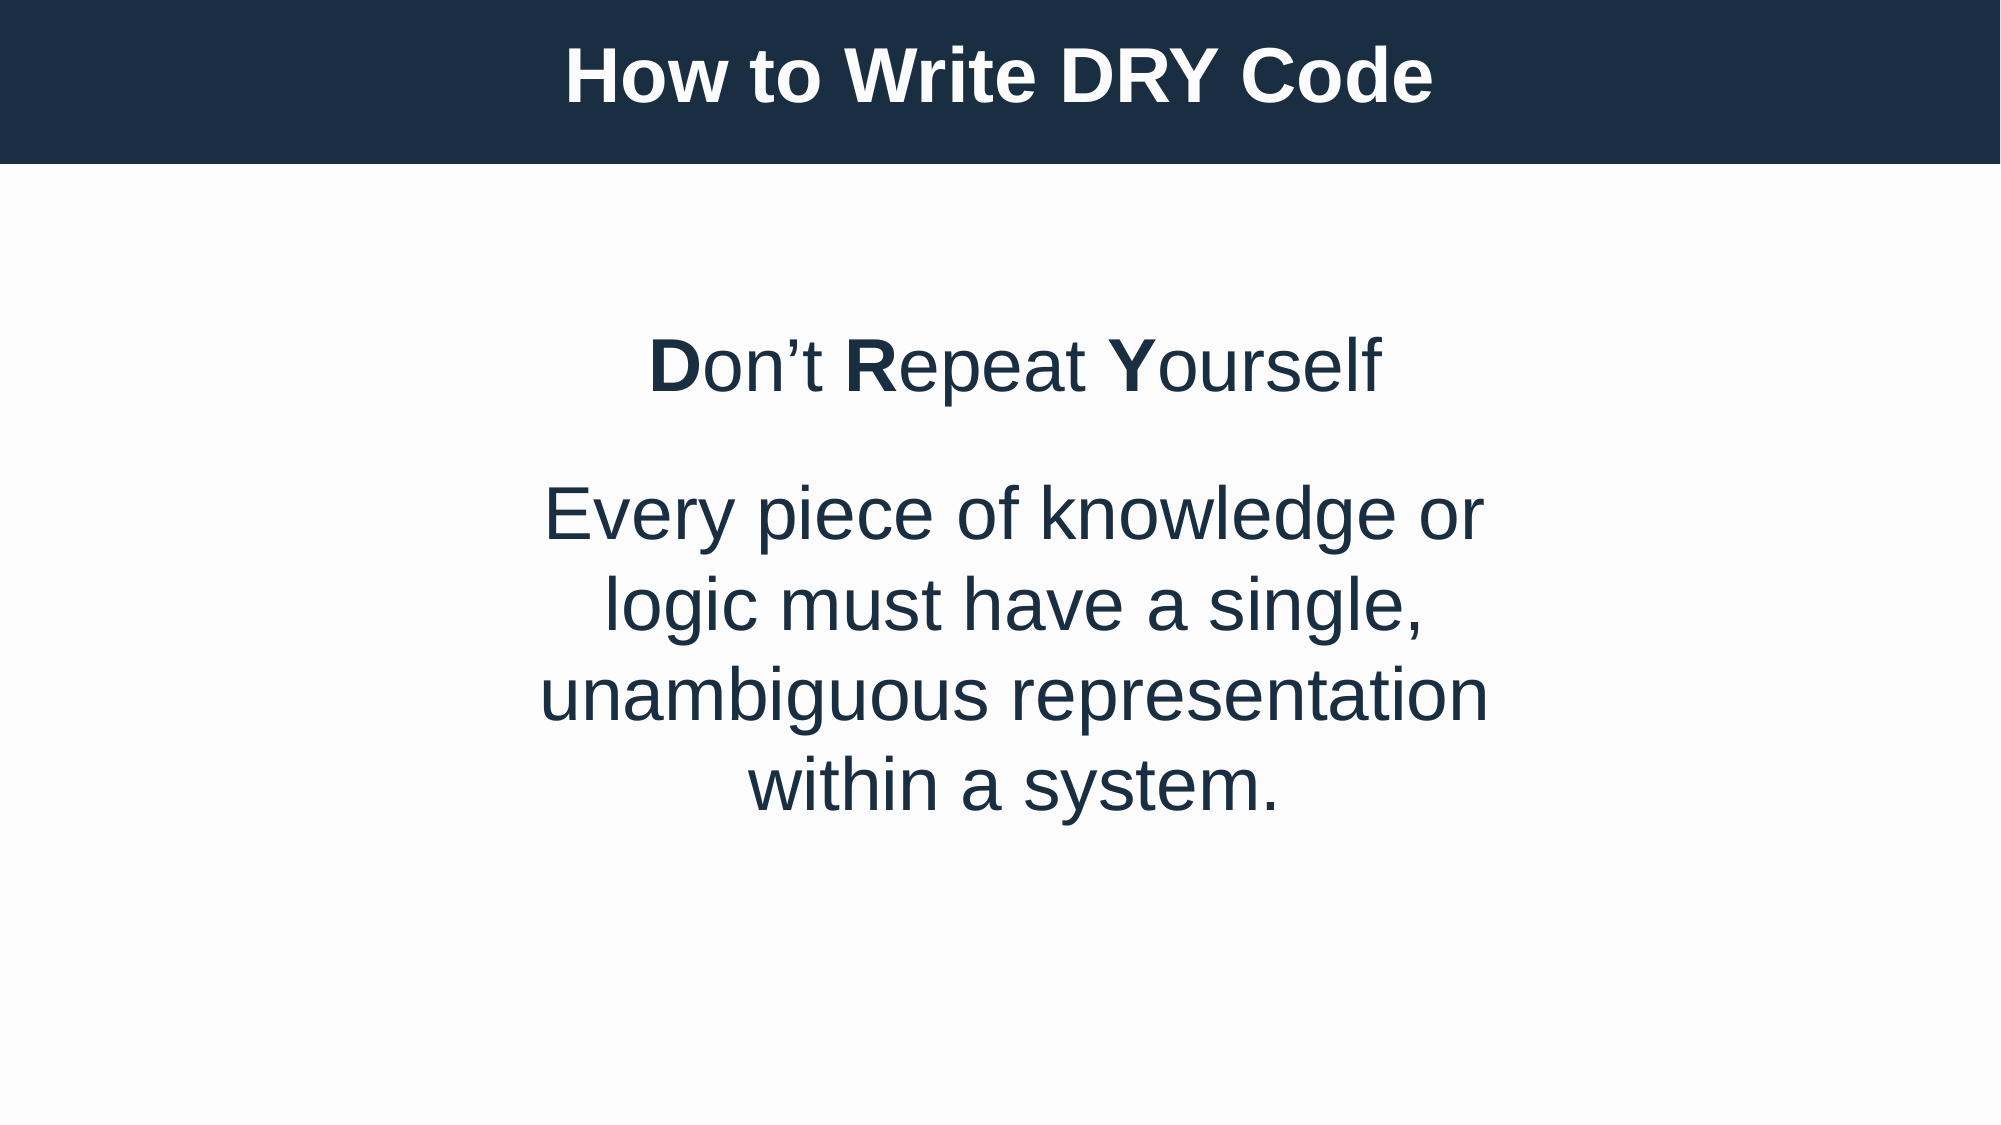

# How to Write DRY Code
Don’t Repeat Yourself
Every piece of knowledge or logic must have a single, unambiguous representation within a system.